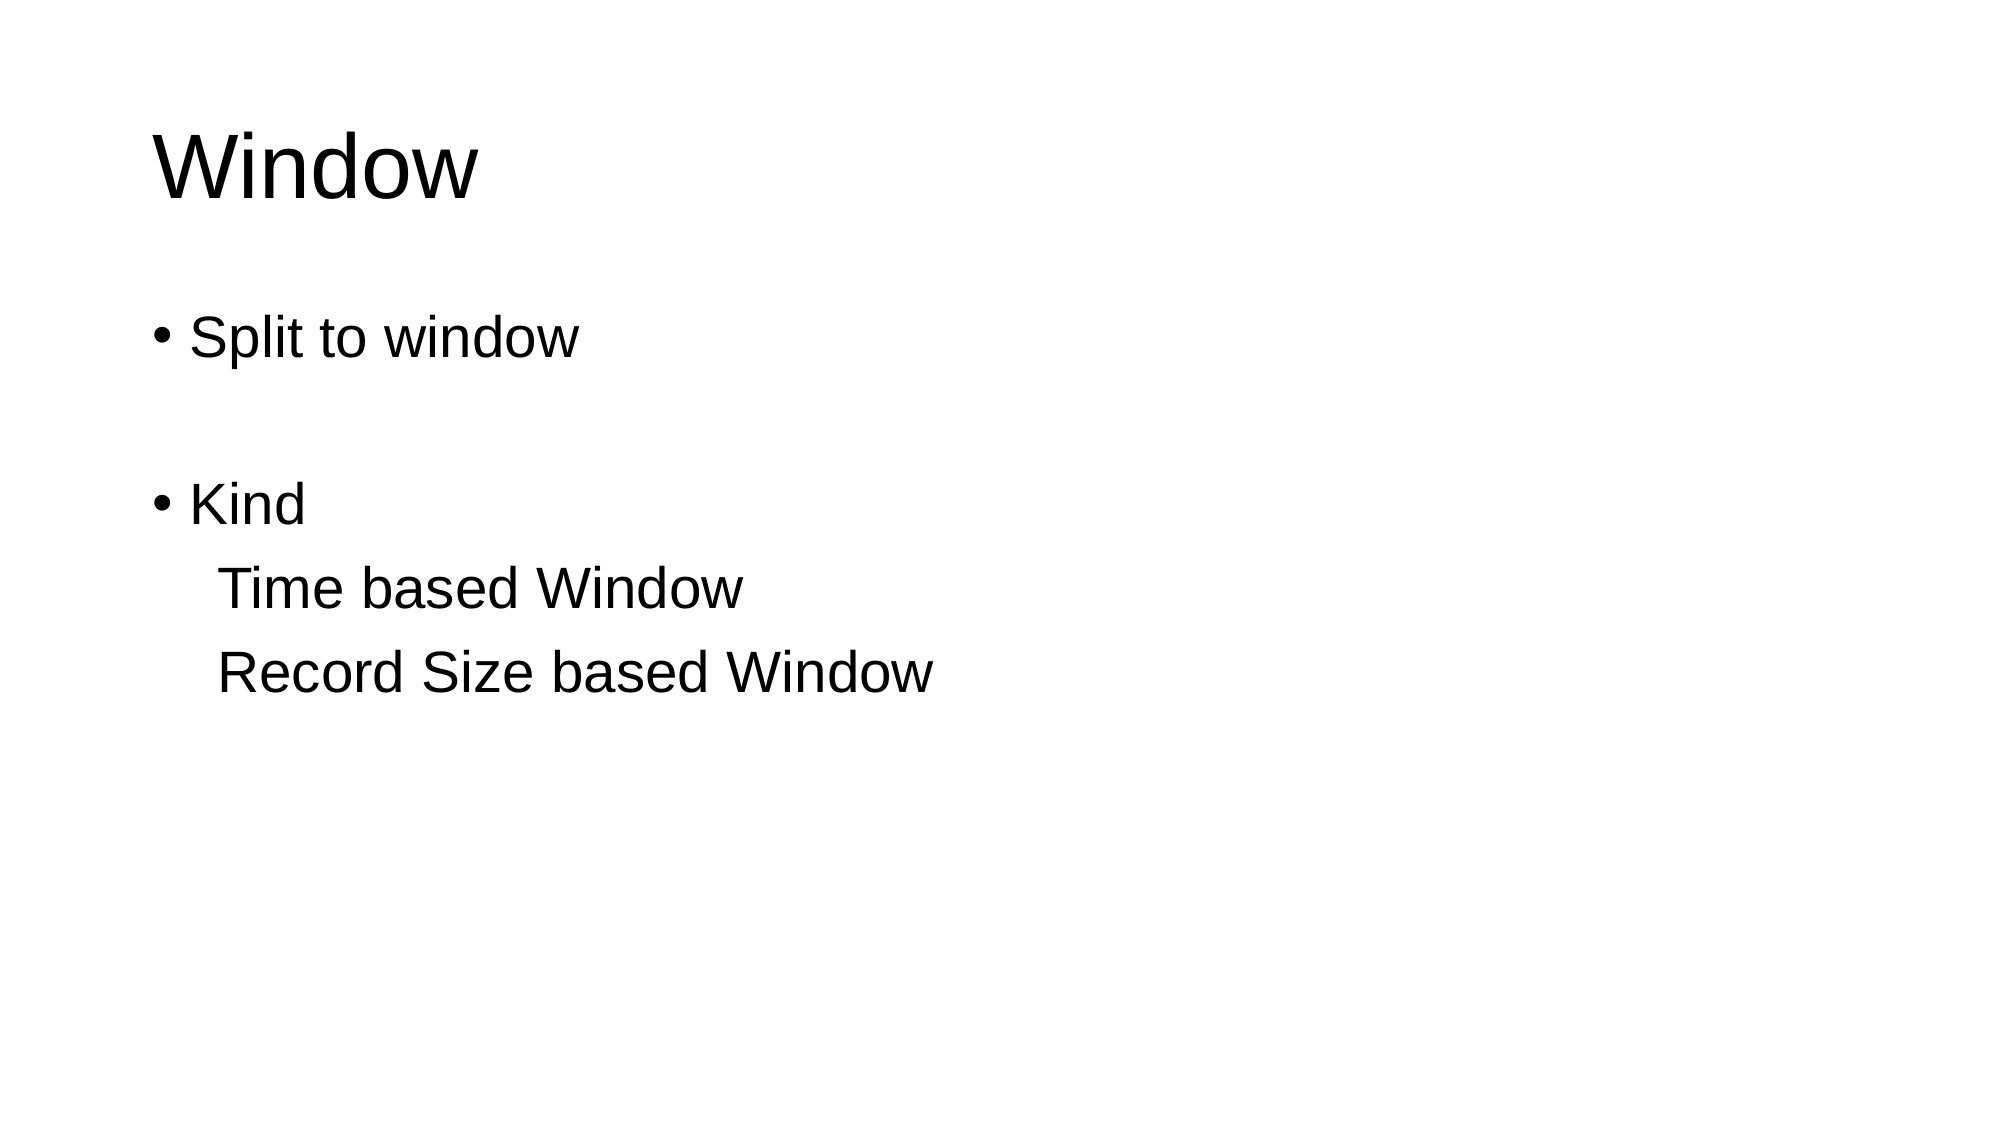

# Window
Split to window

Kind
    Time based Window
    Record Size based Window